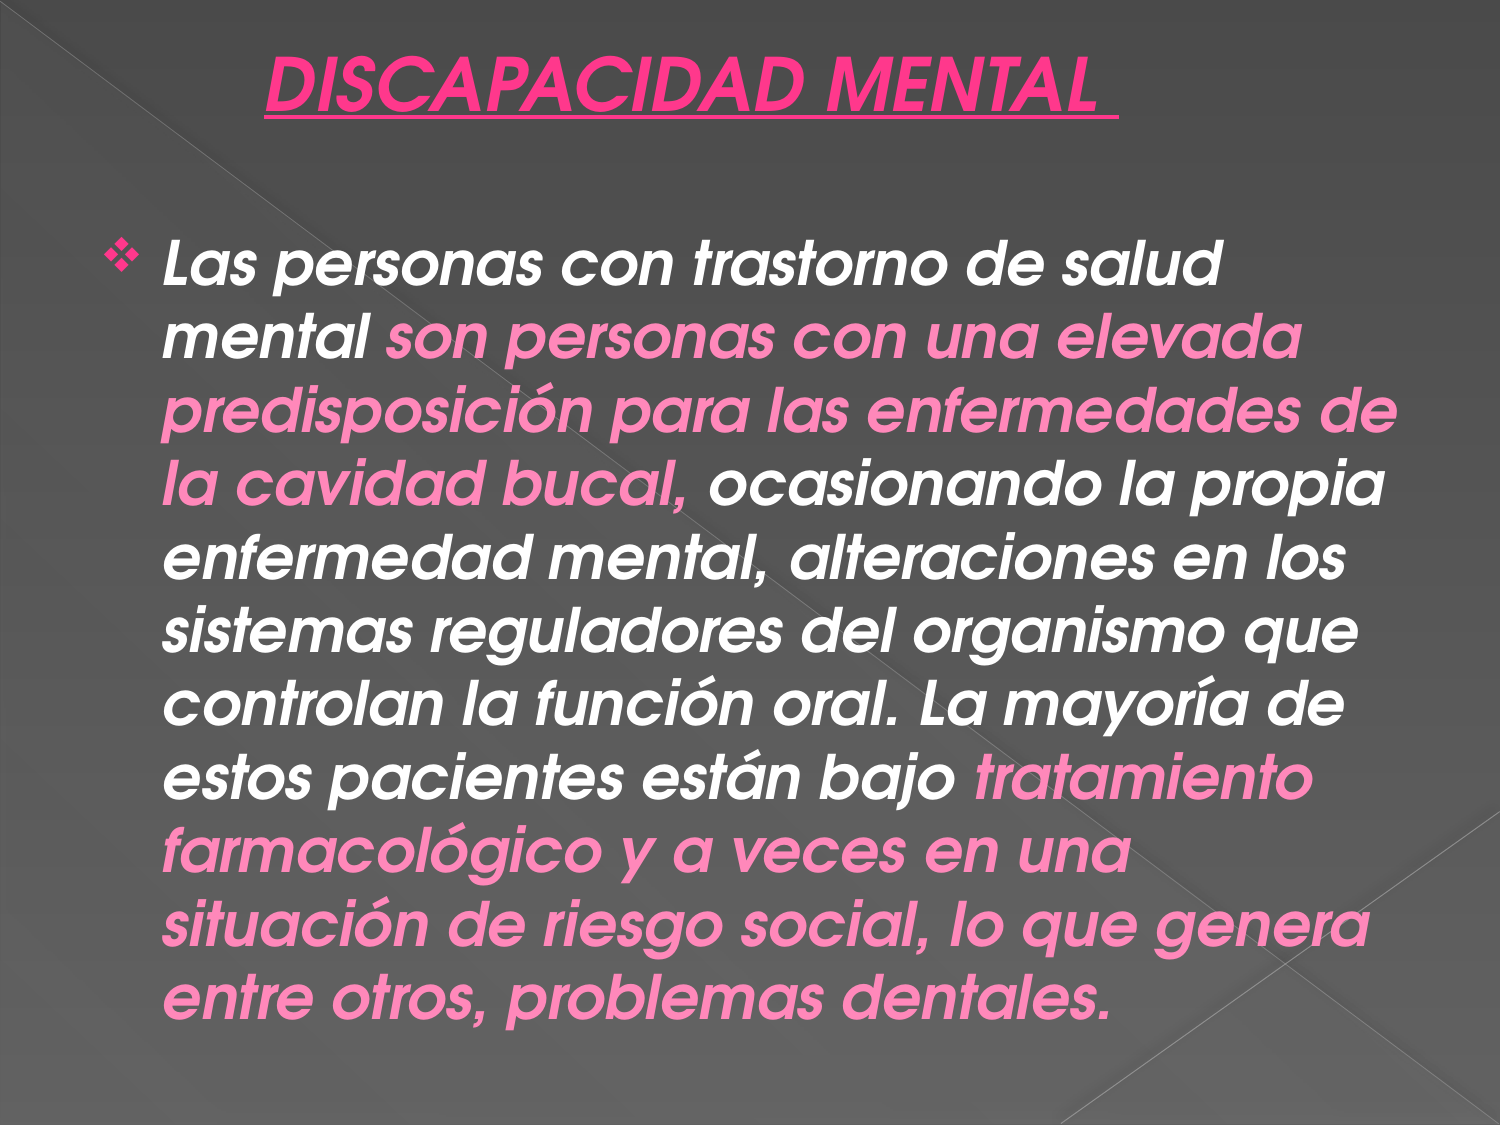

DISCAPACIDAD MENTAL

Las personas con trastorno de salud mental son personas con una elevada predisposición para las enfermedades de la cavidad bucal, ocasionando la propia enfermedad mental, alteraciones en los sistemas reguladores del organismo que controlan la función oral. La mayoría de estos pacientes están bajo tratamiento farmacológico y a veces en una situación de riesgo social, lo que genera entre otros, problemas dentales.